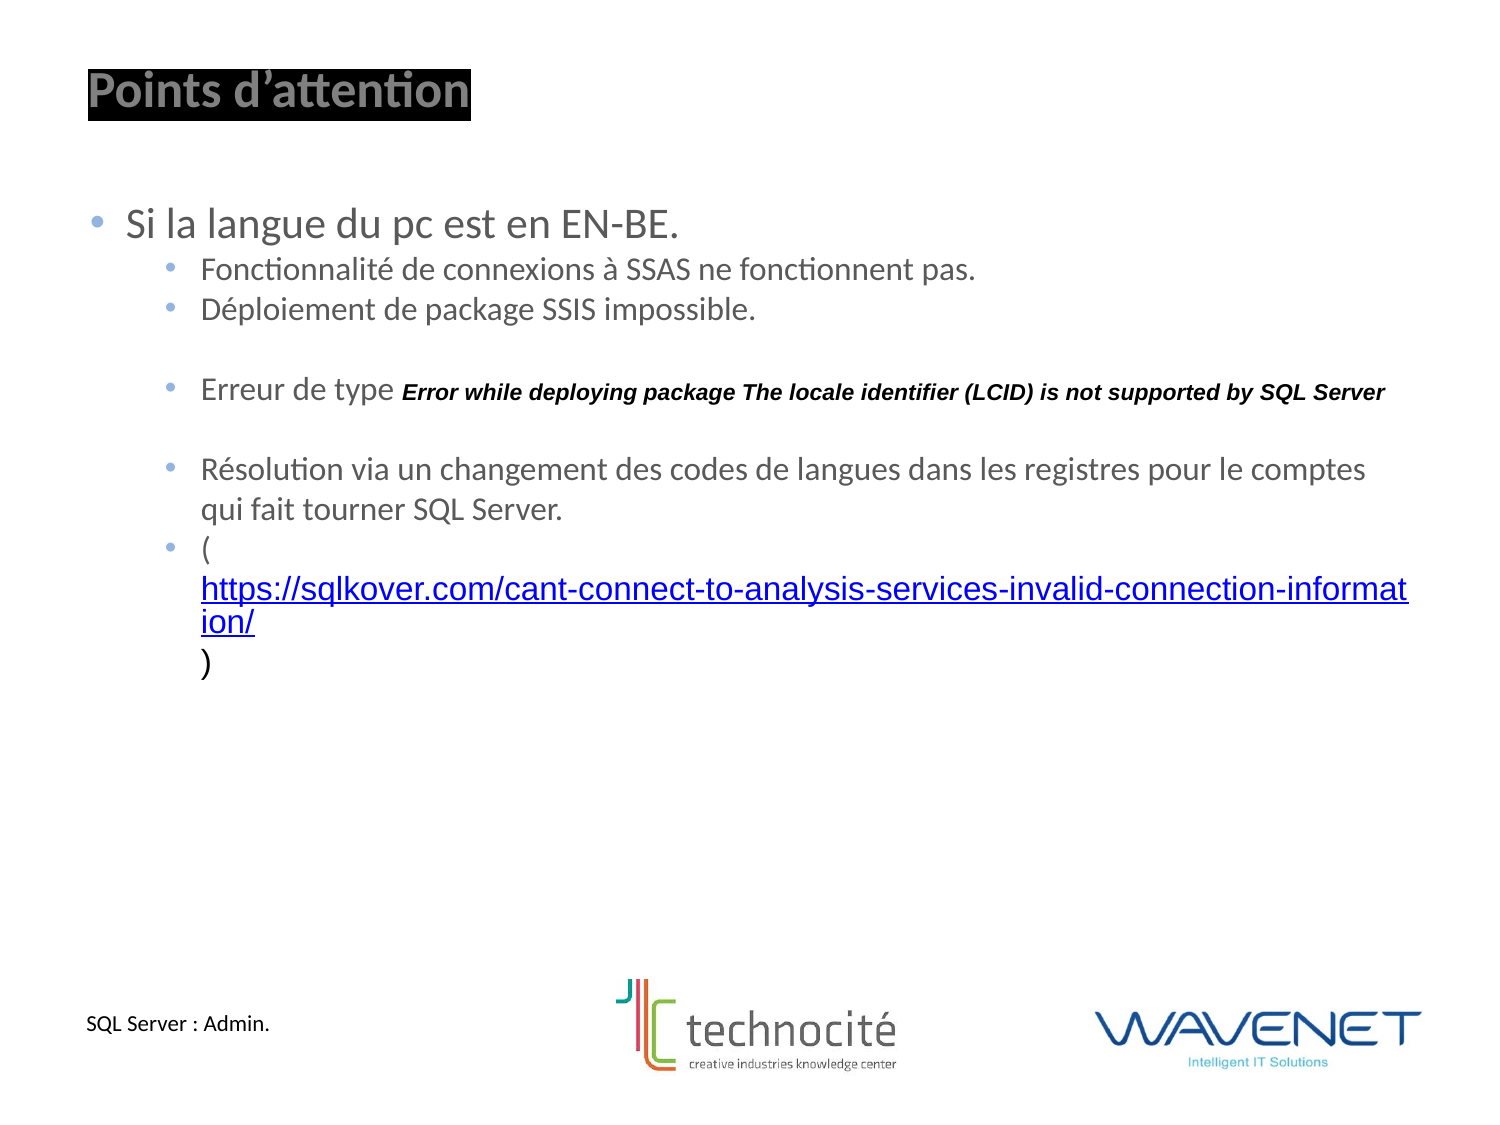

Points d’attention
Si la langue du pc est en EN-BE.
Fonctionnalité de connexions à SSAS ne fonctionnent pas.
Déploiement de package SSIS impossible.

Erreur de type Error while deploying package The locale identifier (LCID) is not supported by SQL Server

Résolution via un changement des codes de langues dans les registres pour le comptes qui fait tourner SQL Server.
(https://sqlkover.com/cant-connect-to-analysis-services-invalid-connection-information/)

SQL Server : Admin.